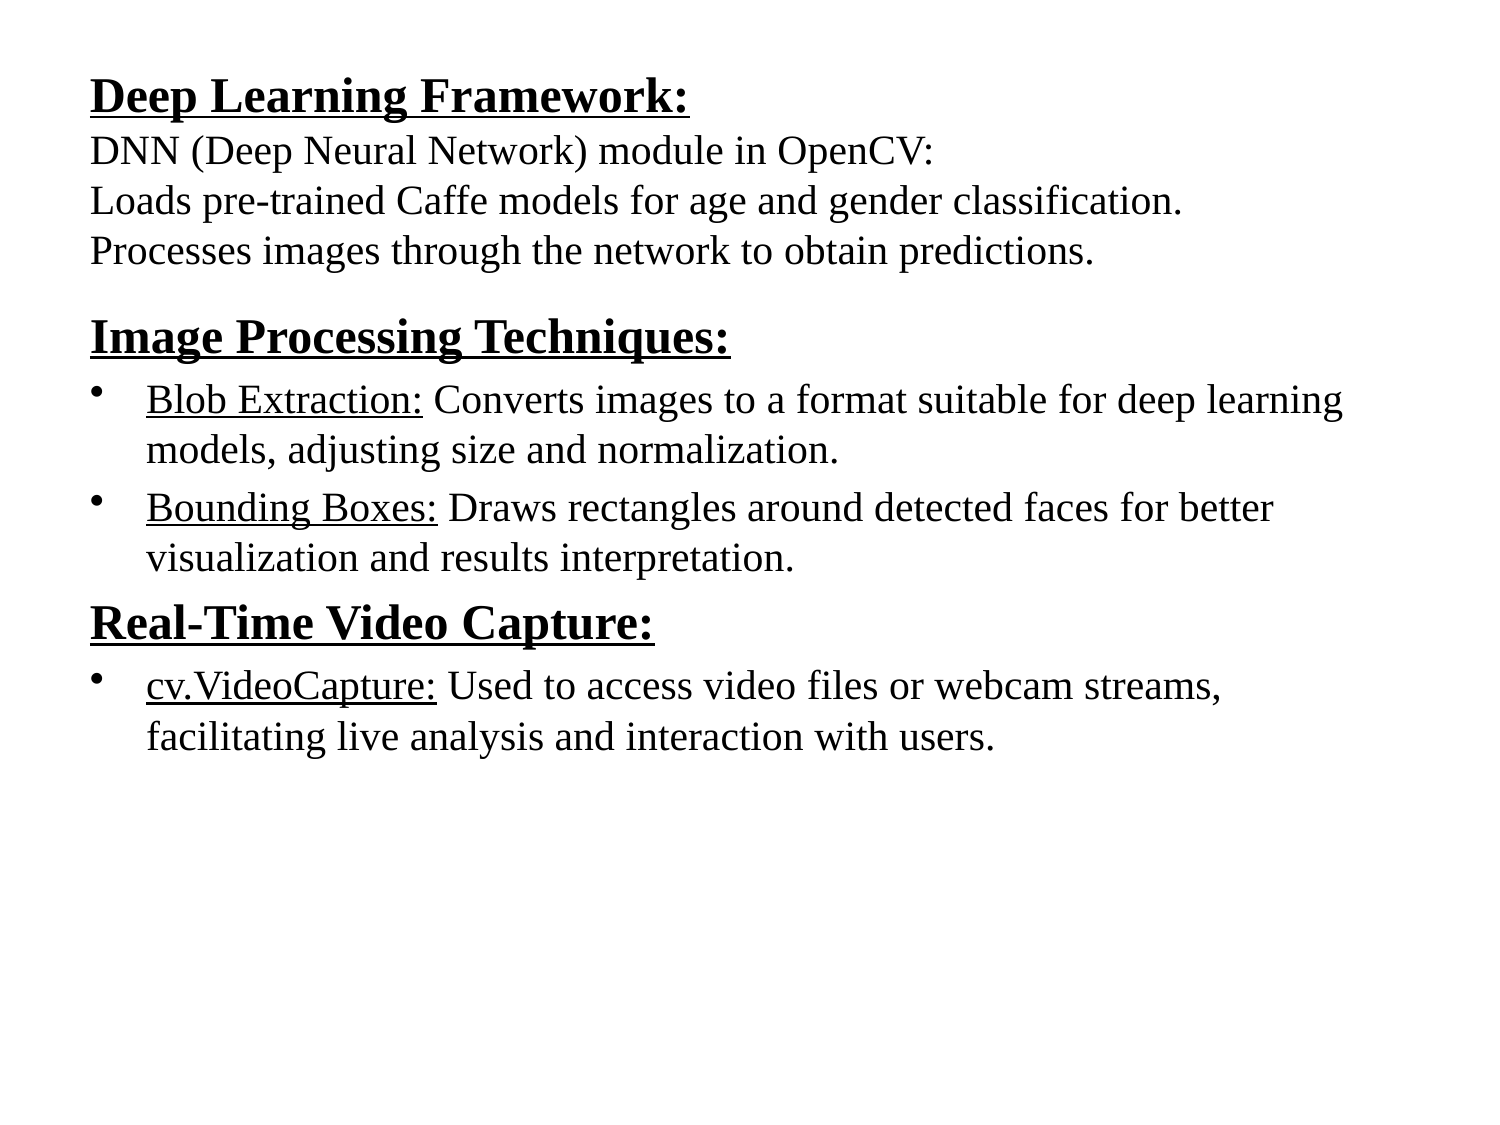

# Deep Learning Framework: DNN (Deep Neural Network) module in OpenCV: Loads pre-trained Caffe models for age and gender classification. Processes images through the network to obtain predictions.
Image Processing Techniques:
Blob Extraction: Converts images to a format suitable for deep learning models, adjusting size and normalization.
Bounding Boxes: Draws rectangles around detected faces for better visualization and results interpretation.
Real-Time Video Capture:
cv.VideoCapture: Used to access video files or webcam streams, facilitating live analysis and interaction with users.